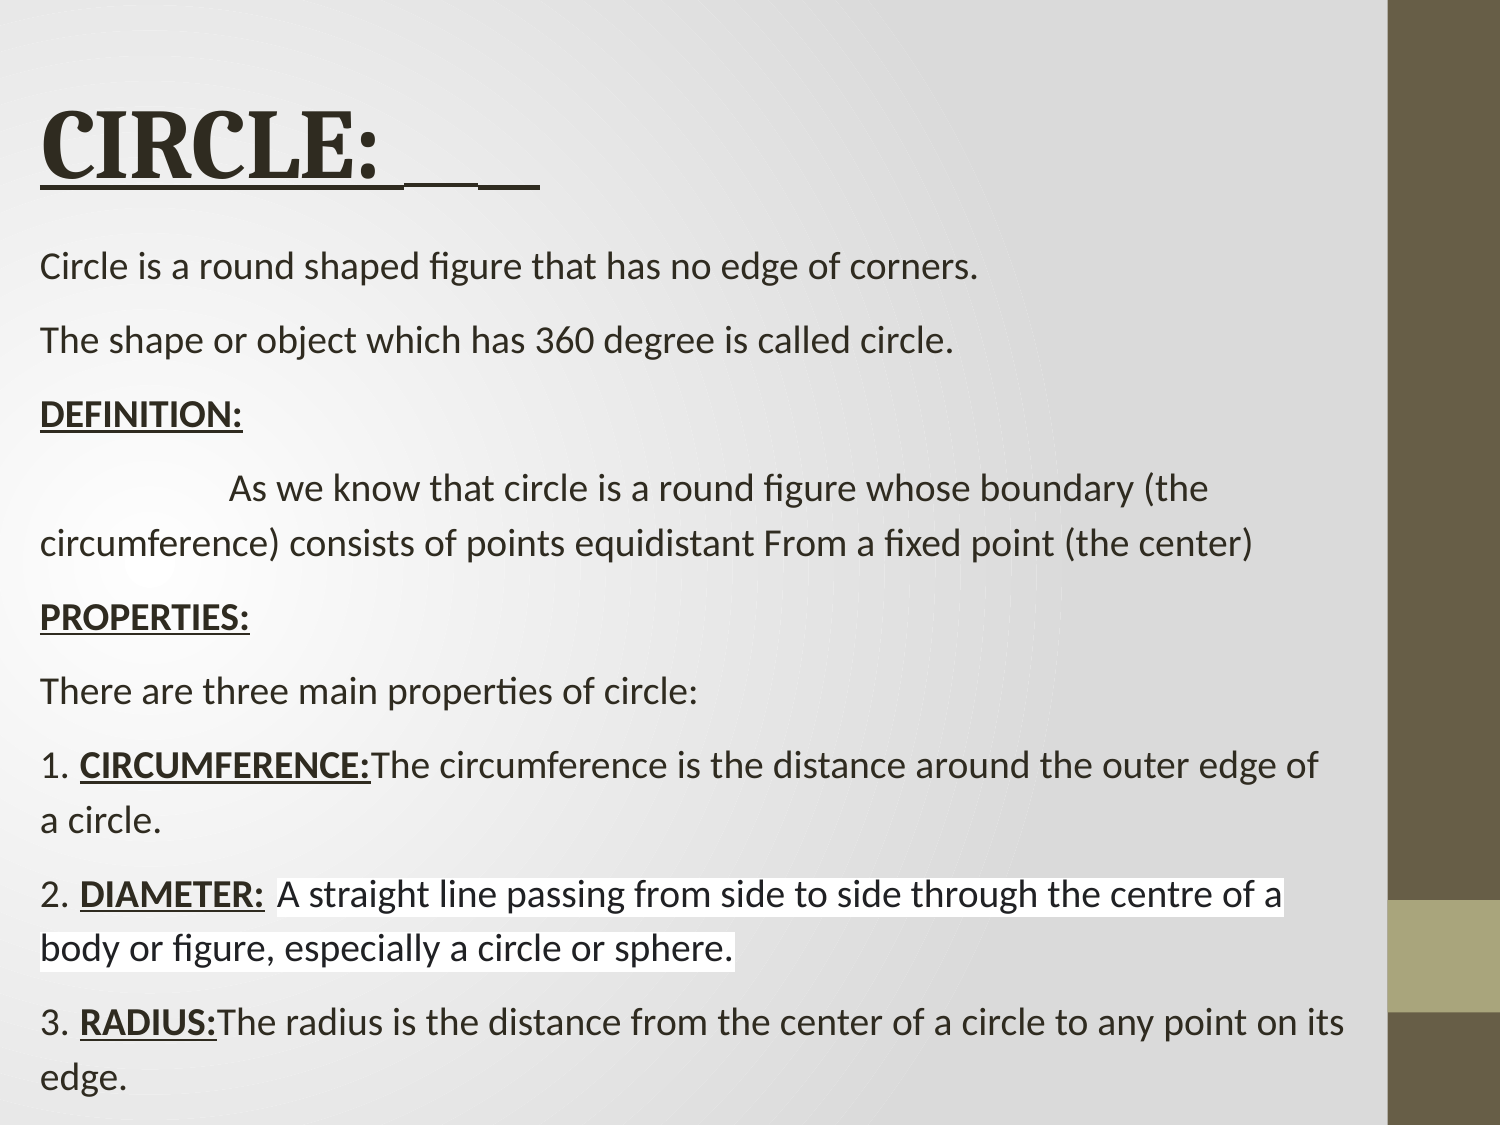

# CIRCLE:
Circle is a round shaped figure that has no edge of corners.
The shape or object which has 360 degree is called circle.
DEFINITION:
                     As we know that circle is a round figure whose boundary (the circumference) consists of points equidistant From a fixed point (the center)
PROPERTIES:
There are three main properties of circle:
1.   CIRCUMFERENCE:The circumference is the distance around the outer edge of a circle.
2.   DIAMETER:	A straight line passing from side to side through the centre of a body or figure, especially a circle or sphere.
3.   RADIUS:The radius is the distance from the center of a circle to any point on its edge.